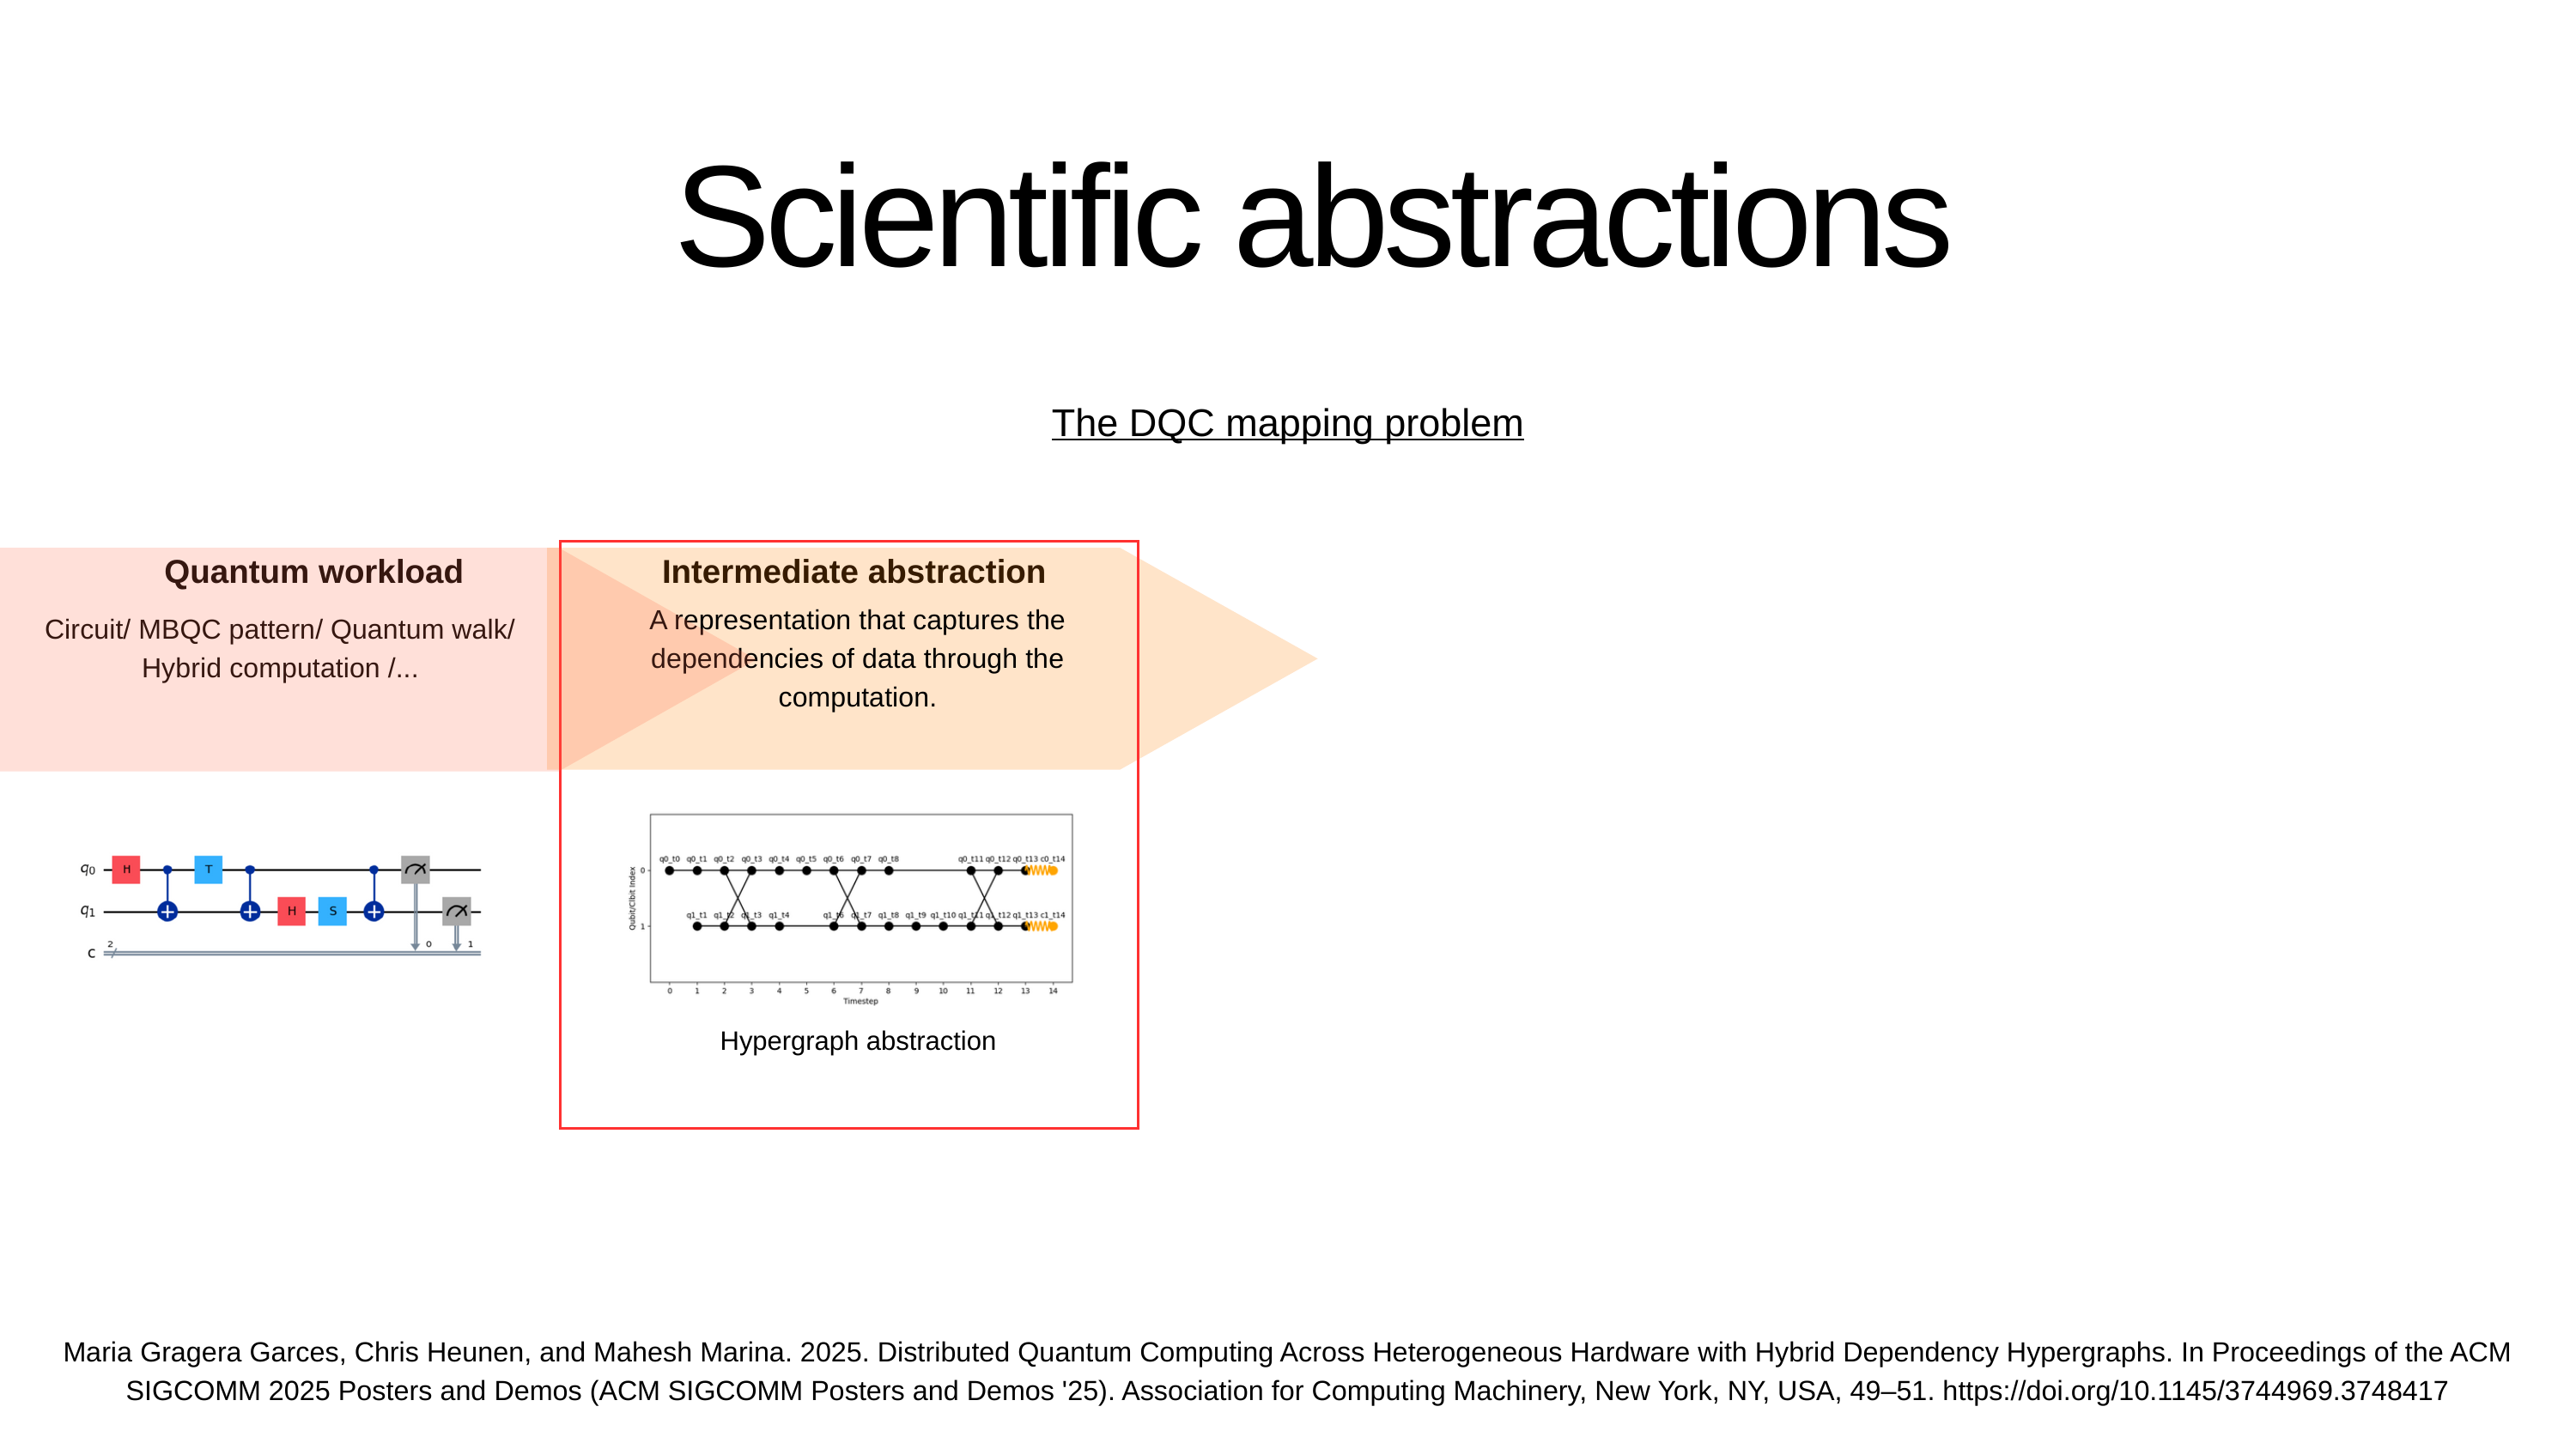

Scientific abstractions

The DQC mapping problem

Quantum workload
Intermediate abstraction

A representation that captures the dependencies of data through the computation.
Circuit/ MBQC pattern/ Quantum walk/ Hybrid computation /...

Hypergraph abstraction
Maria Gragera Garces, Chris Heunen, and Mahesh Marina. 2025. Distributed Quantum Computing Across Heterogeneous Hardware with Hybrid Dependency Hypergraphs. In Proceedings of the ACM SIGCOMM 2025 Posters and Demos (ACM SIGCOMM Posters and Demos '25). Association for Computing Machinery, New York, NY, USA, 49–51. https://doi.org/10.1145/3744969.3748417